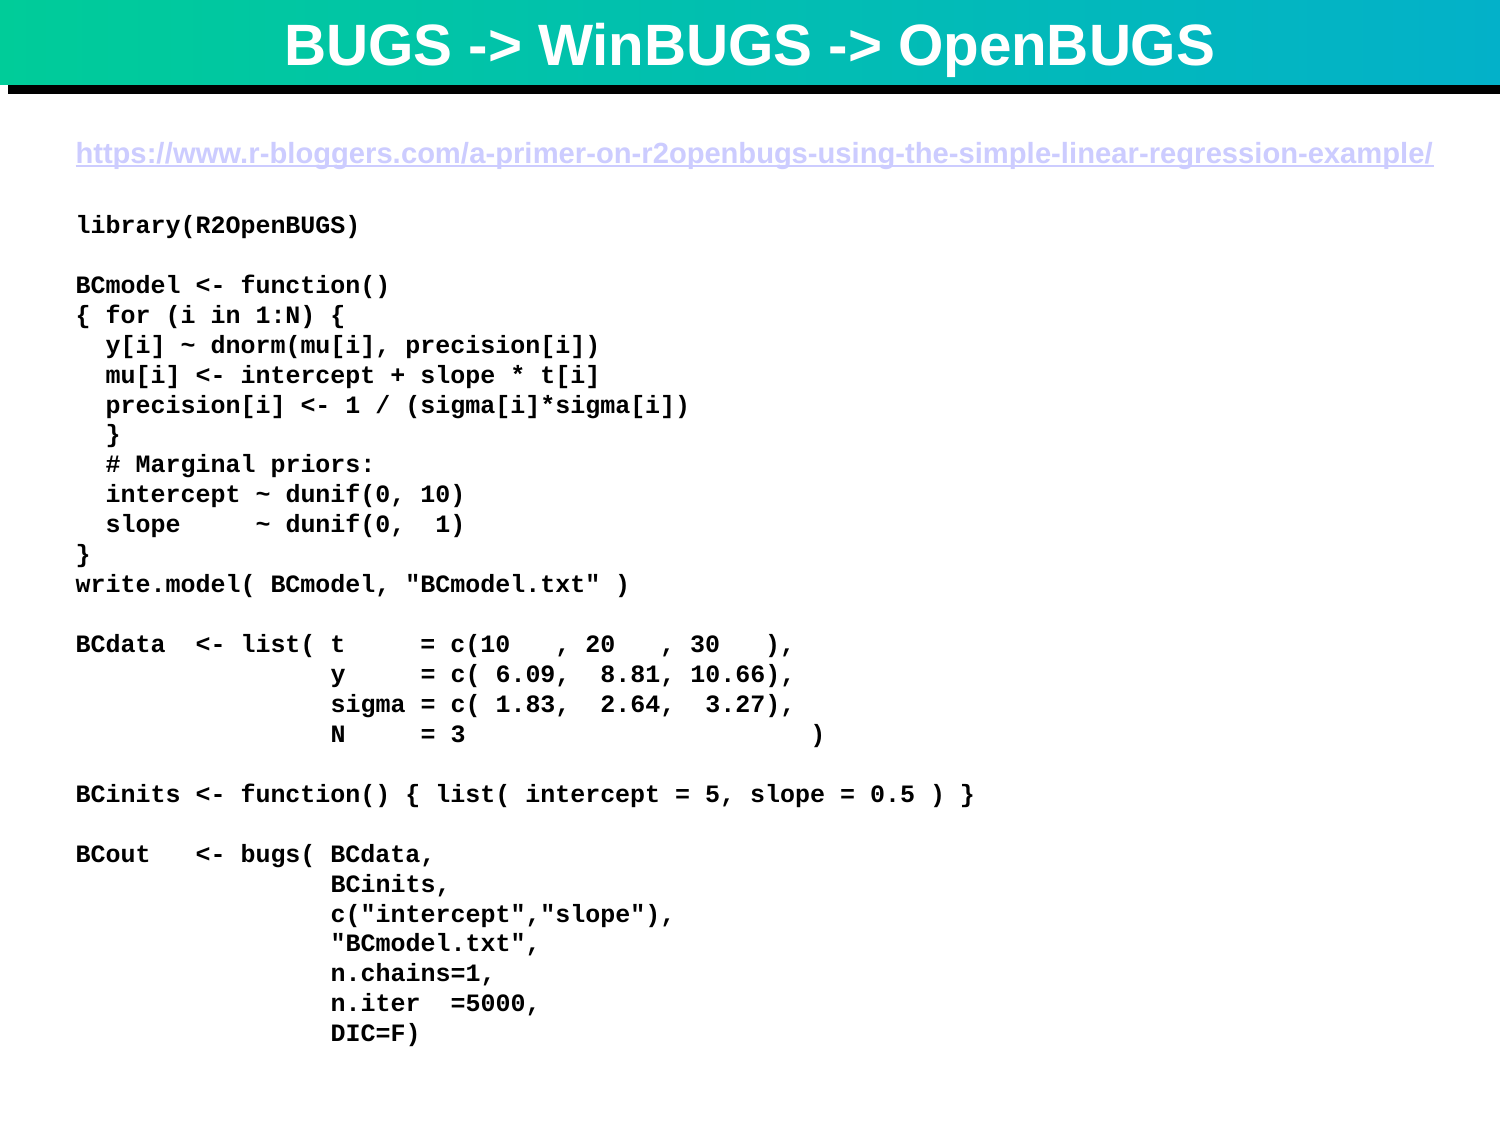

# BUGS -> WinBUGS -> OpenBUGS
https://www.r-bloggers.com/a-primer-on-r2openbugs-using-the-simple-linear-regression-example/
library(R2OpenBUGS)

BCmodel <- function()
{ for (i in 1:N) {
  y[i] ~ dnorm(mu[i], precision[i])
  mu[i] <- intercept + slope * t[i]
  precision[i] <- 1 / (sigma[i]*sigma[i])
  }
  # Marginal priors:
  intercept ~ dunif(0, 10)
  slope     ~ dunif(0,  1)
}
write.model( BCmodel, "BCmodel.txt" )

BCdata  <- list( t     = c(10   , 20   , 30   ),
                 y     = c( 6.09,  8.81, 10.66),
                 sigma = c( 1.83,  2.64,  3.27),
                 N     = 3                       )

BCinits <- function() { list( intercept = 5, slope = 0.5 ) }

BCout   <- bugs( BCdata,
                 BCinits,
                 c("intercept","slope"),
                 "BCmodel.txt",
                 n.chains=1,
                 n.iter  =5000,
                 DIC=F)